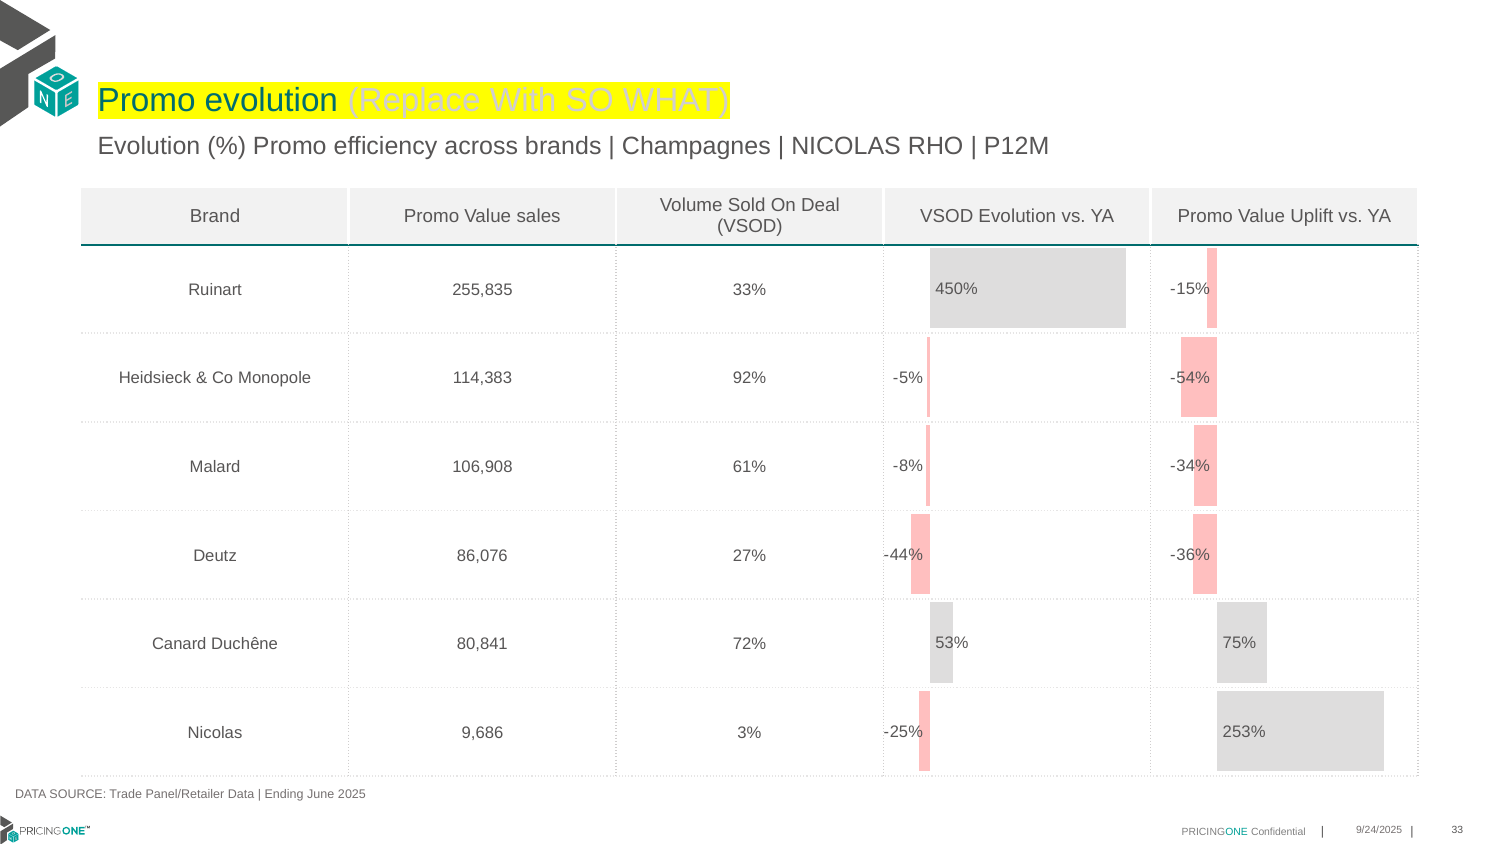

# Promo evolution (Replace With SO WHAT)
Evolution (%) Promo efficiency across brands | Champagnes | NICOLAS RHO | P12M
| Brand | Promo Value sales | Volume Sold On Deal (VSOD) | VSOD Evolution vs. YA | Promo Value Uplift vs. YA |
| --- | --- | --- | --- | --- |
| Ruinart | 255,835 | 33% |  |  |
| Heidsieck & Co Monopole | 114,383 | 92% |  |  |
| Malard | 106,908 | 61% |  |  |
| Deutz | 86,076 | 27% |  |  |
| Canard Duchêne | 80,841 | 72% |  |  |
| Nicolas | 9,686 | 3% |  |  |

### Chart

| Category | VSOD Evaluation vs YA |
|---|---|
| Ruinart | 4.5 |
| Heidsieck & Co Monopole | -0.052000000000000046 |
| Malard | -0.07599999999999996 |
| Deutz | -0.43700000000000006 |
| Canard Duchêne | 0.532 |
| Nicolas | -0.25 |

### Chart

| Category | Promo Value Uplift vs YA |
|---|---|
| Ruinart | -0.14710184252039116 |
| Heidsieck & Co Monopole | -0.5396923671256006 |
| Malard | -0.34031691049387536 |
| Deutz | -0.3560515021097429 |
| Canard Duchêne | 0.7531318633642985 |
| Nicolas | 2.5291023133451644 |
DATA SOURCE: Trade Panel/Retailer Data | Ending June 2025

9/24/2025
33